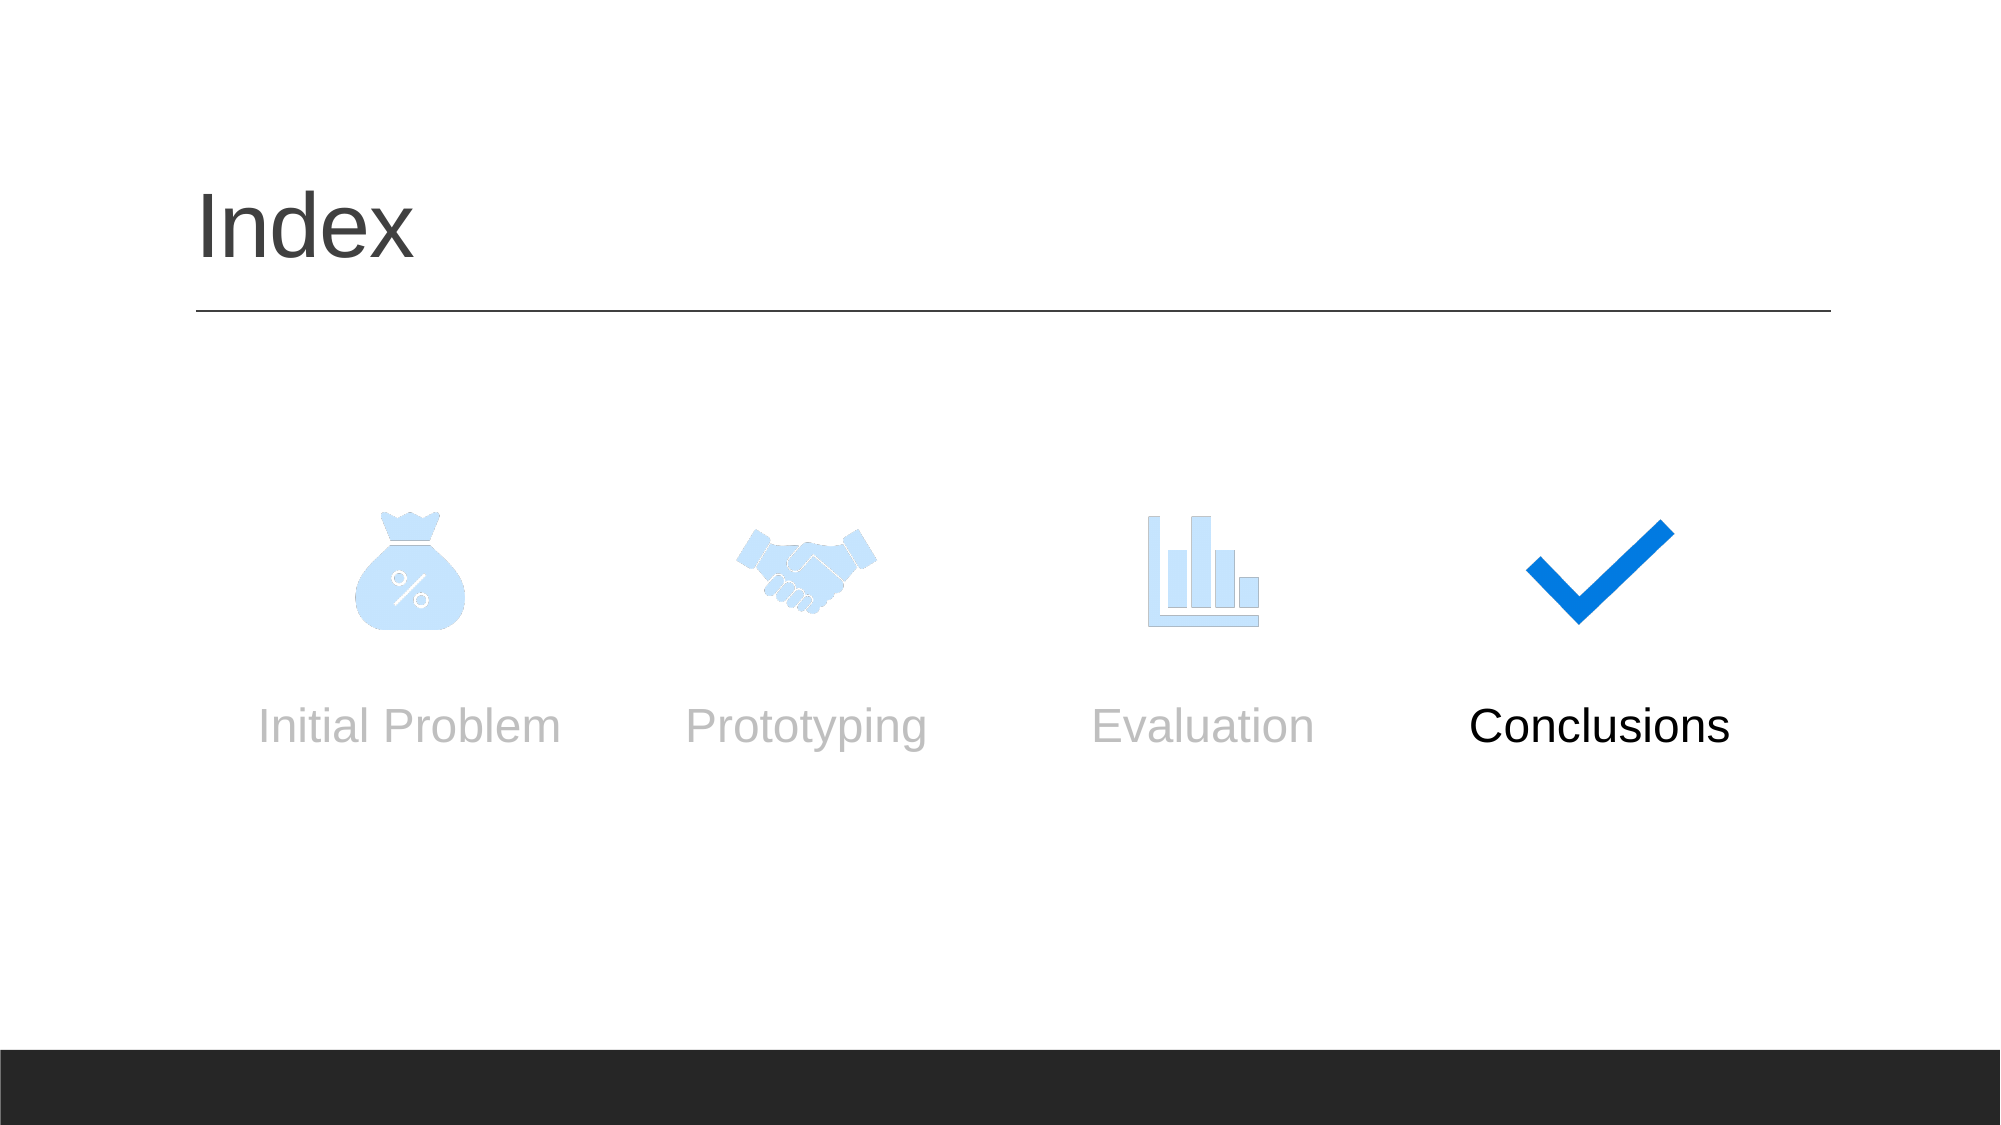

# Index
Initial Problem
Prototyping
Evaluation
Conclusions